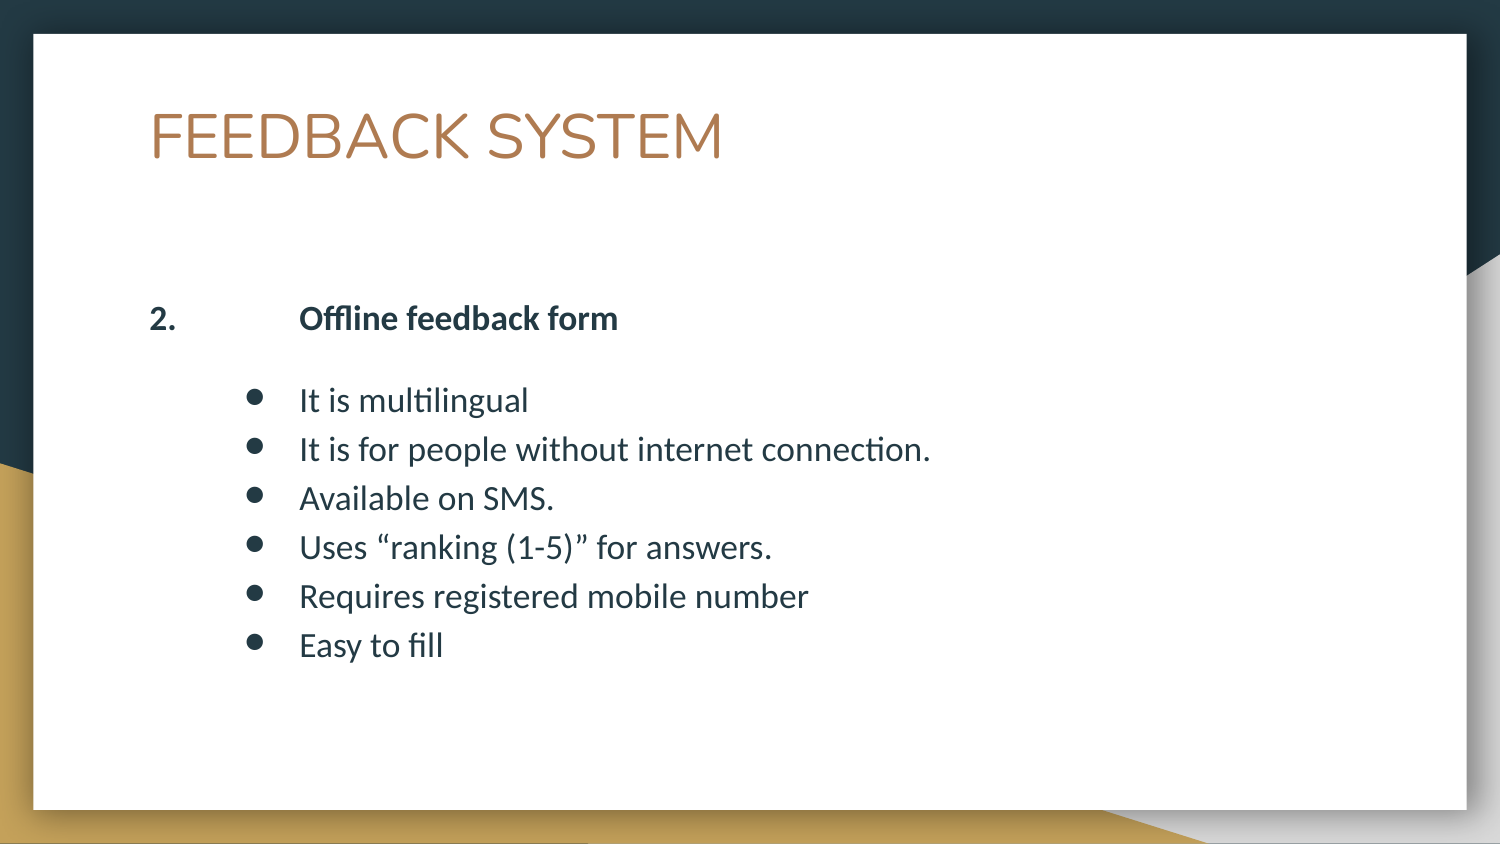

# FEEDBACK SYSTEM
2.	Offline feedback form
It is multilingual
It is for people without internet connection.
Available on SMS.
Uses “ranking (1-5)” for answers.
Requires registered mobile number
Easy to fill